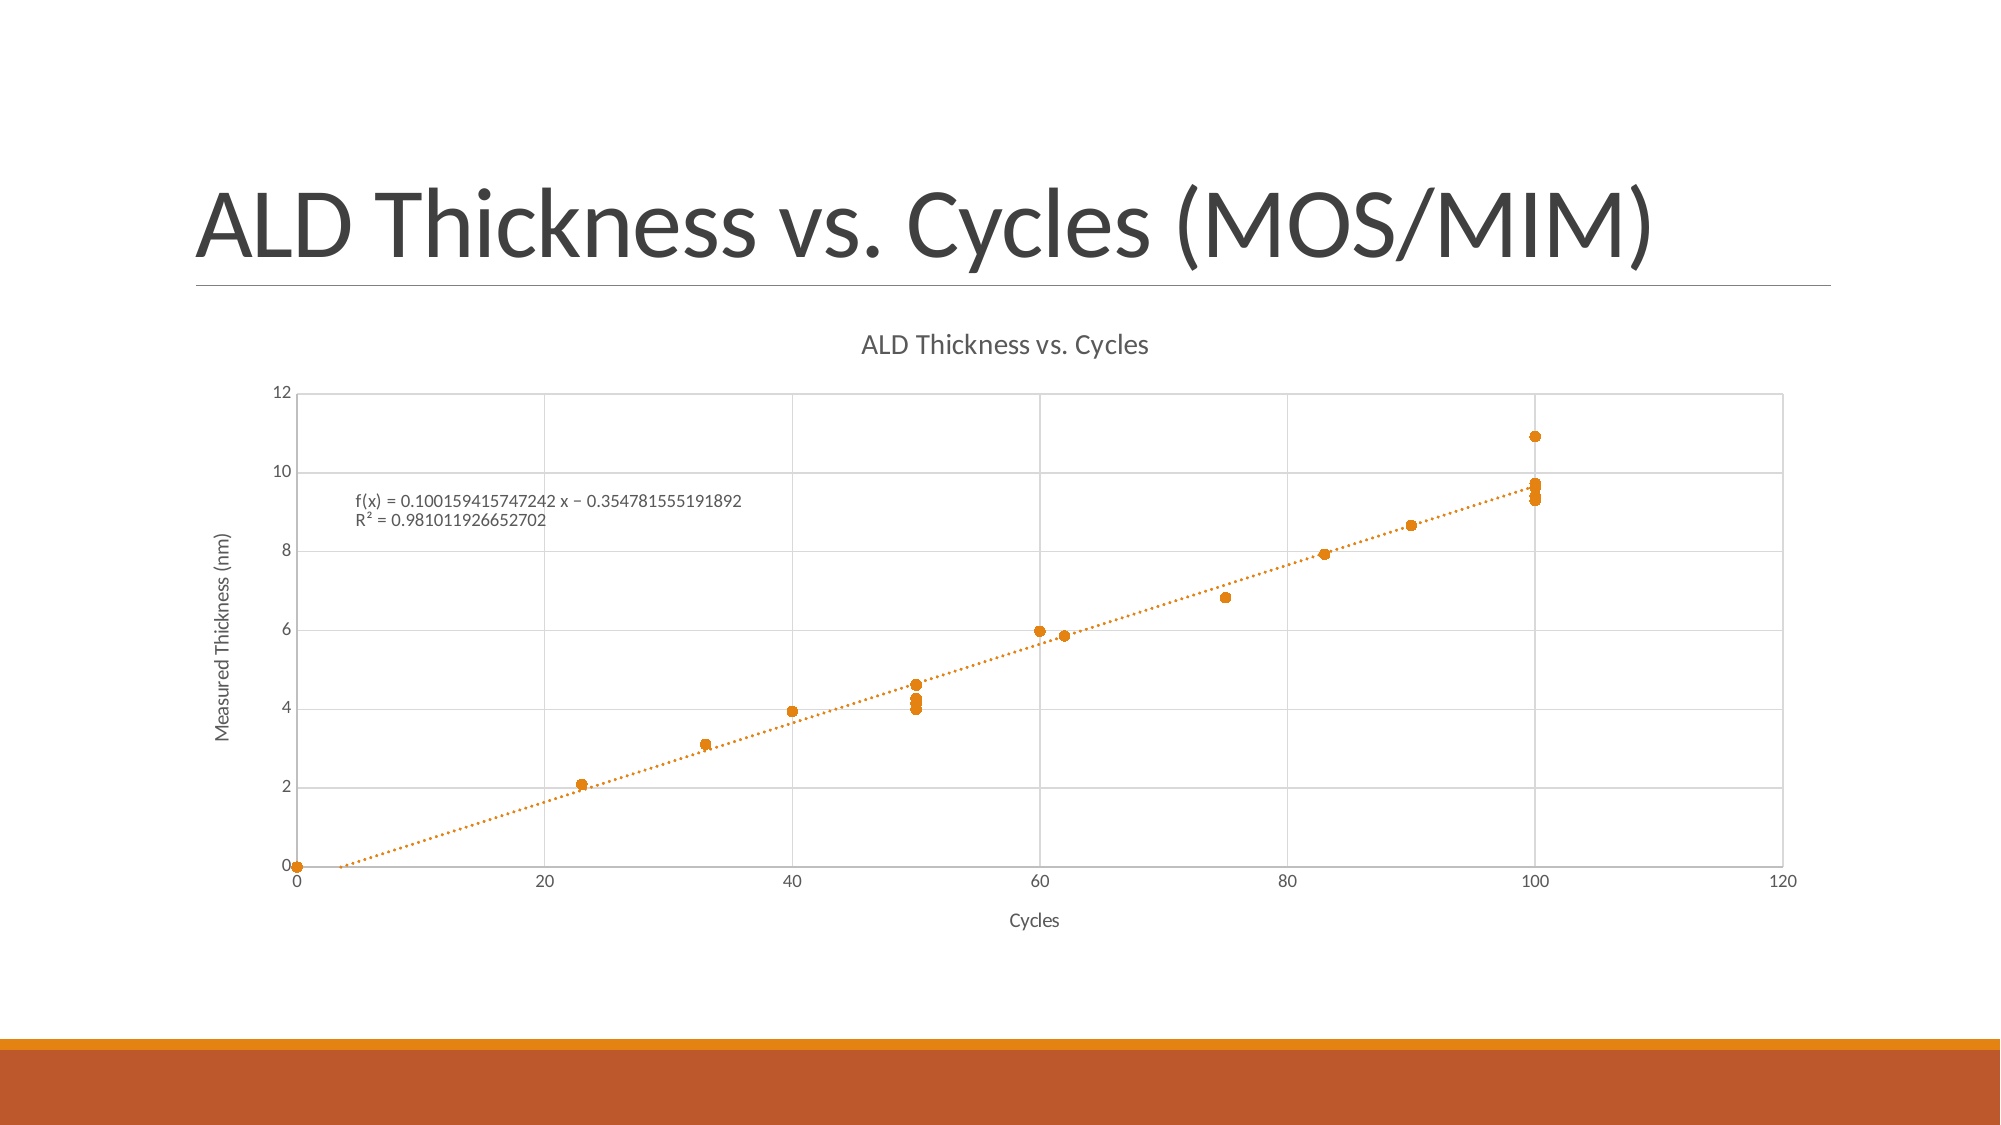

# ALD Thickness vs. Cycles (MOS/MIM)

### Chart: ALD Thickness vs. Cycles

| Category |  |
|---|---|